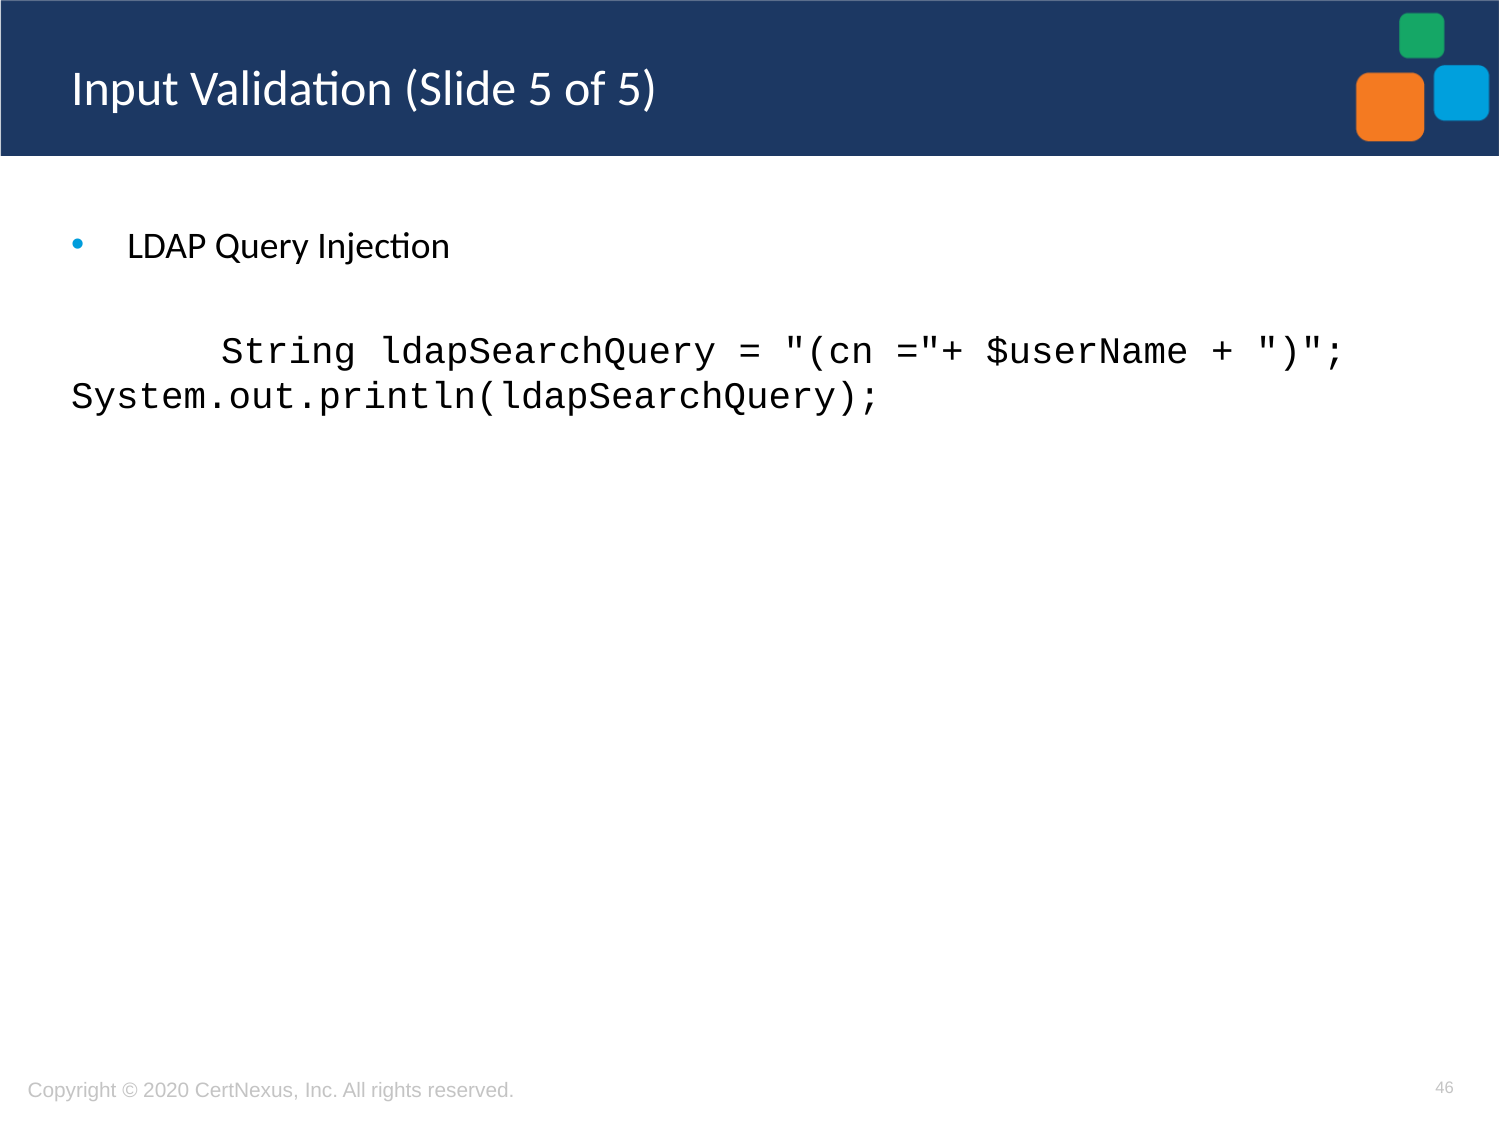

# Input Validation (Slide 5 of 5)
LDAP Query Injection

	String ldapSearchQuery = "(cn ="+ $userName + ")"; 	System.out.println(ldapSearchQuery);
46